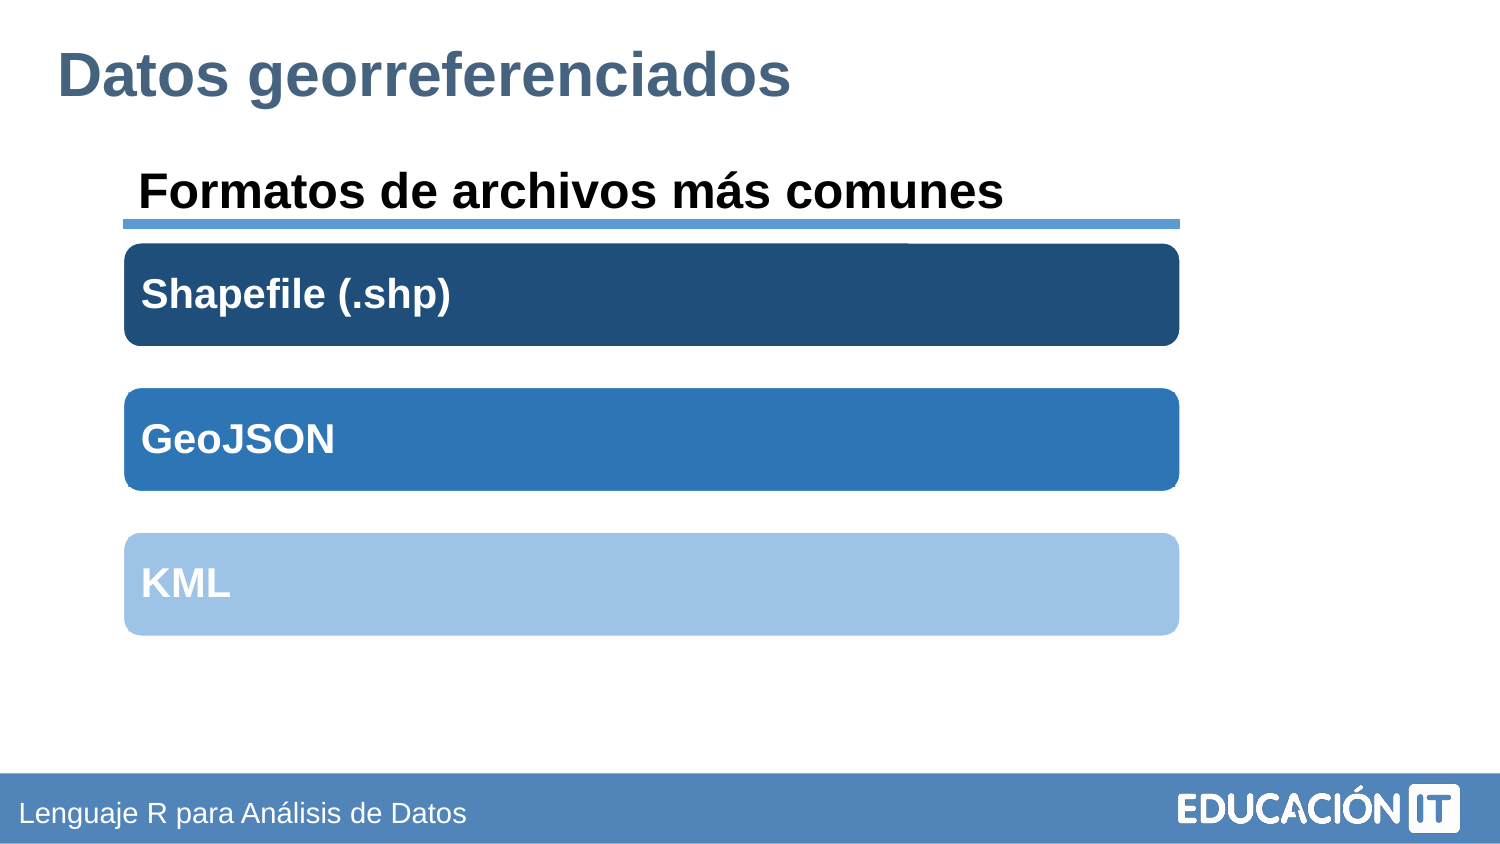

Datos georreferenciados
Formatos de archivos más comunes

Shapefile (.shp)

GeoJSON

KML